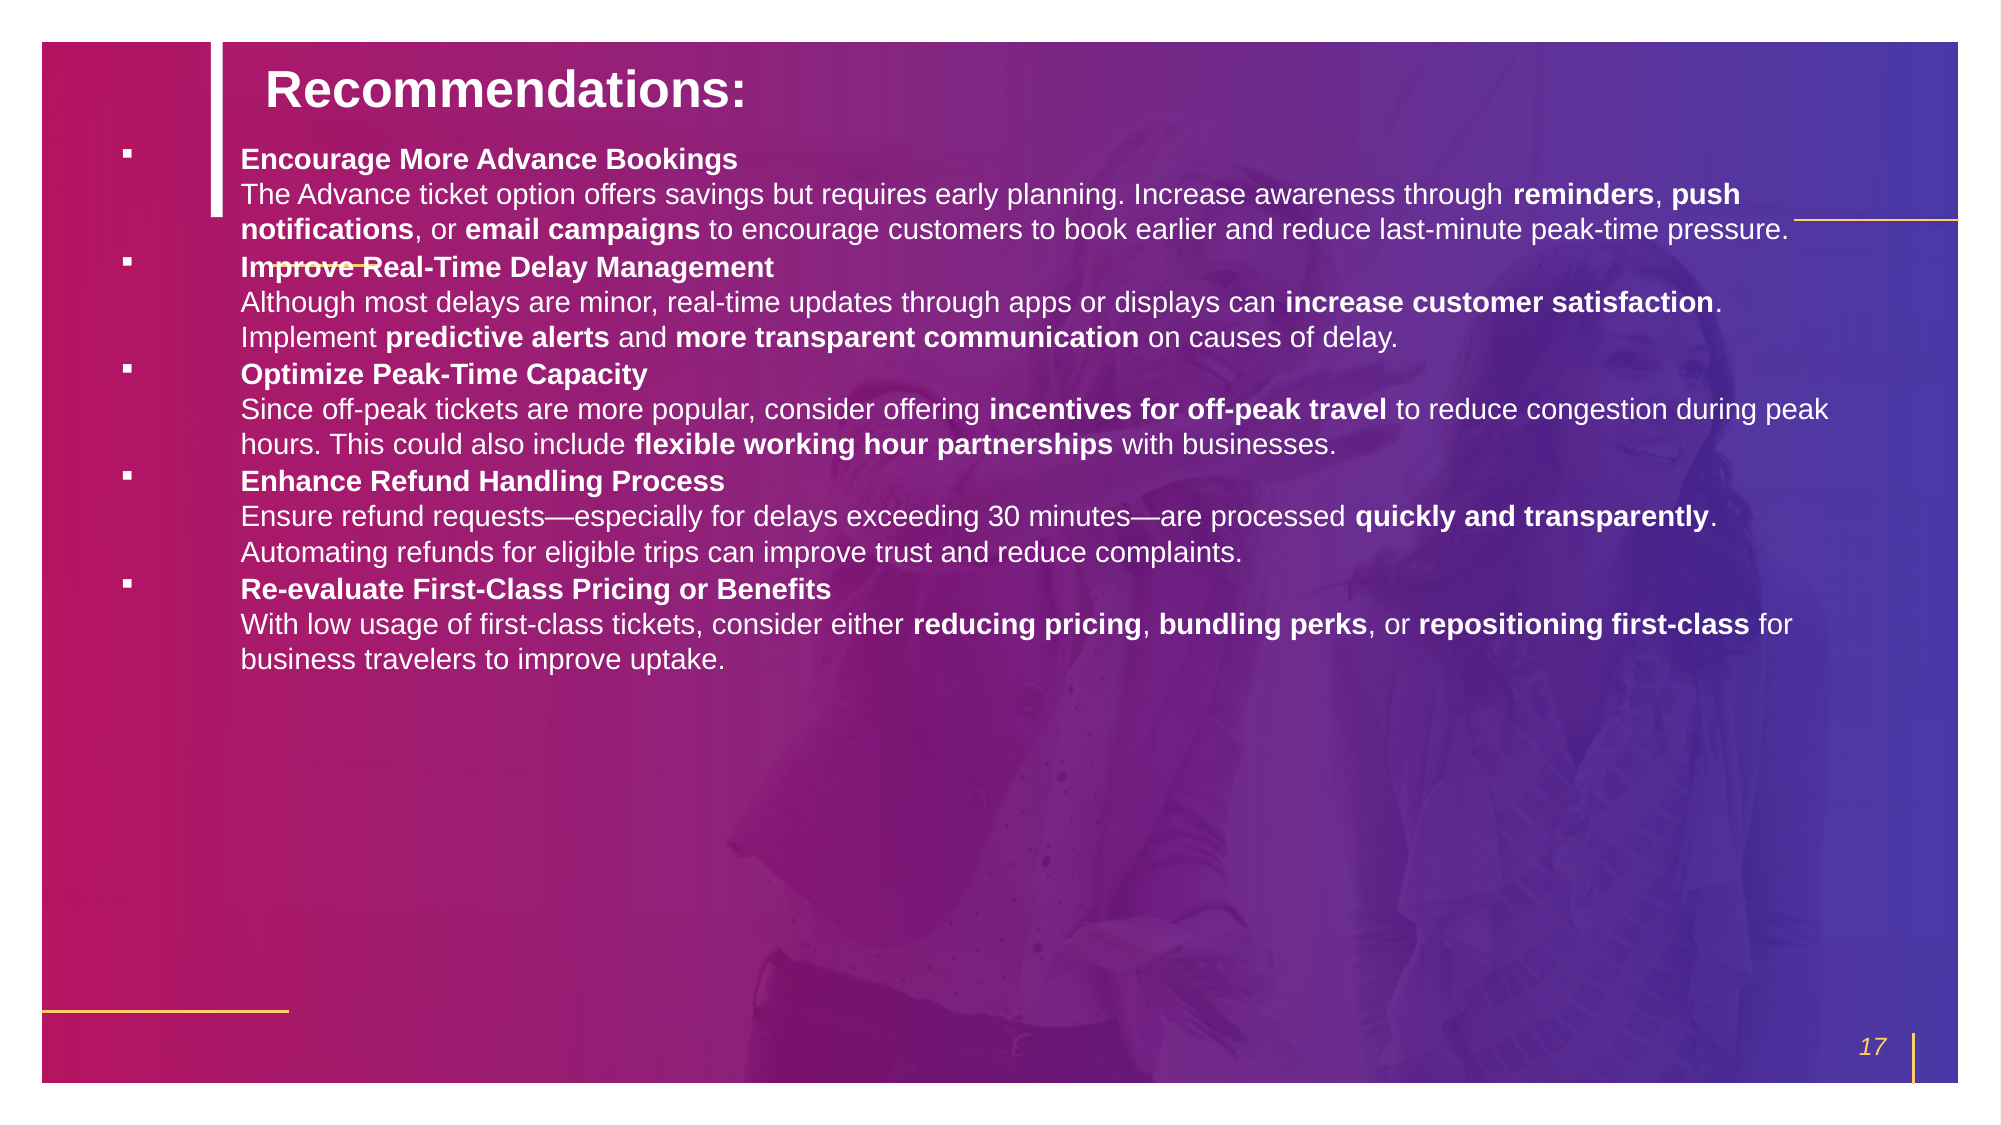

Recommendations:
Encourage More Advance Bookings
The Advance ticket option offers savings but requires early planning. Increase awareness through reminders, push notifications, or email campaigns to encourage customers to book earlier and reduce last-minute peak-time pressure.
Improve Real-Time Delay Management
Although most delays are minor, real-time updates through apps or displays can increase customer satisfaction. Implement predictive alerts and more transparent communication on causes of delay.
Optimize Peak-Time Capacity
Since off-peak tickets are more popular, consider offering incentives for off-peak travel to reduce congestion during peak hours. This could also include flexible working hour partnerships with businesses.
Enhance Refund Handling Process
Ensure refund requests—especially for delays exceeding 30 minutes—are processed quickly and transparently. Automating refunds for eligible trips can improve trust and reduce complaints.
Re-evaluate First-Class Pricing or Benefits
With low usage of first-class tickets, consider either reducing pricing, bundling perks, or repositioning first-class for business travelers to improve uptake.

17